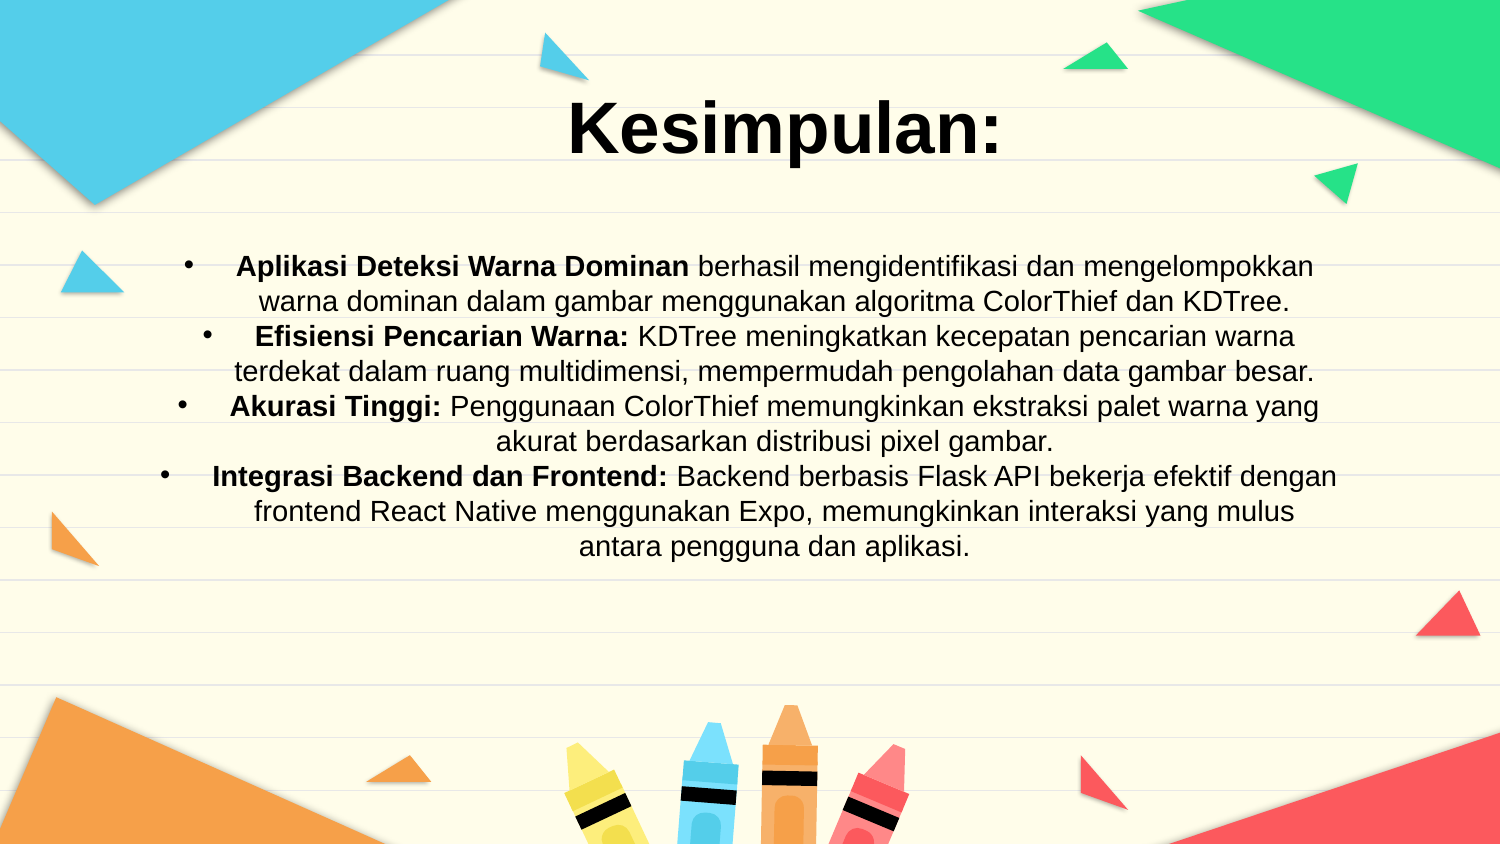

# Kesimpulan:
Aplikasi Deteksi Warna Dominan berhasil mengidentifikasi dan mengelompokkan warna dominan dalam gambar menggunakan algoritma ColorThief dan KDTree.
Efisiensi Pencarian Warna: KDTree meningkatkan kecepatan pencarian warna terdekat dalam ruang multidimensi, mempermudah pengolahan data gambar besar.
Akurasi Tinggi: Penggunaan ColorThief memungkinkan ekstraksi palet warna yang akurat berdasarkan distribusi pixel gambar.
Integrasi Backend dan Frontend: Backend berbasis Flask API bekerja efektif dengan frontend React Native menggunakan Expo, memungkinkan interaksi yang mulus antara pengguna dan aplikasi.